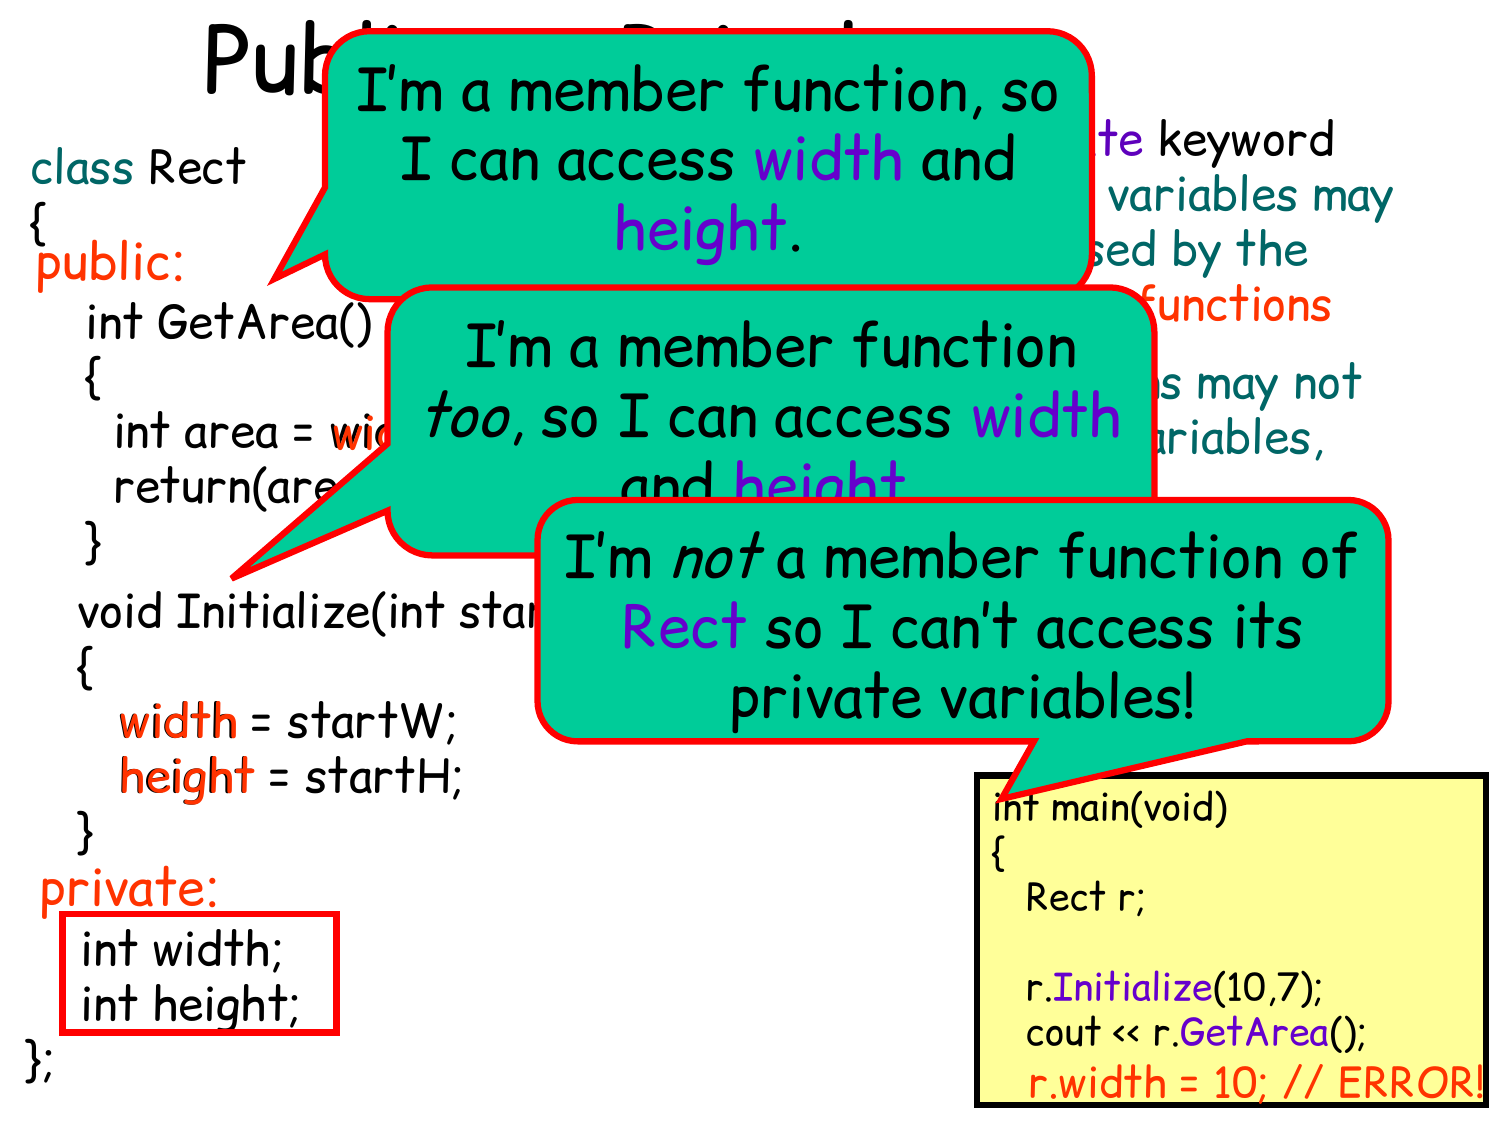

Public vs. Private
I’m a member function, so I can access width and height.
#2: The private keyword means:  these variables may only be accessed by the class’s member functions
class Rect
{

    int GetArea()
    {
      int area = width * height;
      return(area);
    }

public:
I’m a member function too, so I can access width and height.
Outside functions may not access private variables, however!
width * height
I’m not a member function of Rect so I can’t access its private variables!
void Initialize(int startW, int startH)
{
   width = startW;
   height = startH;
}
width
height
int main(void)
{
   Rect r;

   r.Initialize(10,7);
   cout << r.GetArea();

private:
    int width;
    int height;
};

r.width = 10; // ERROR!